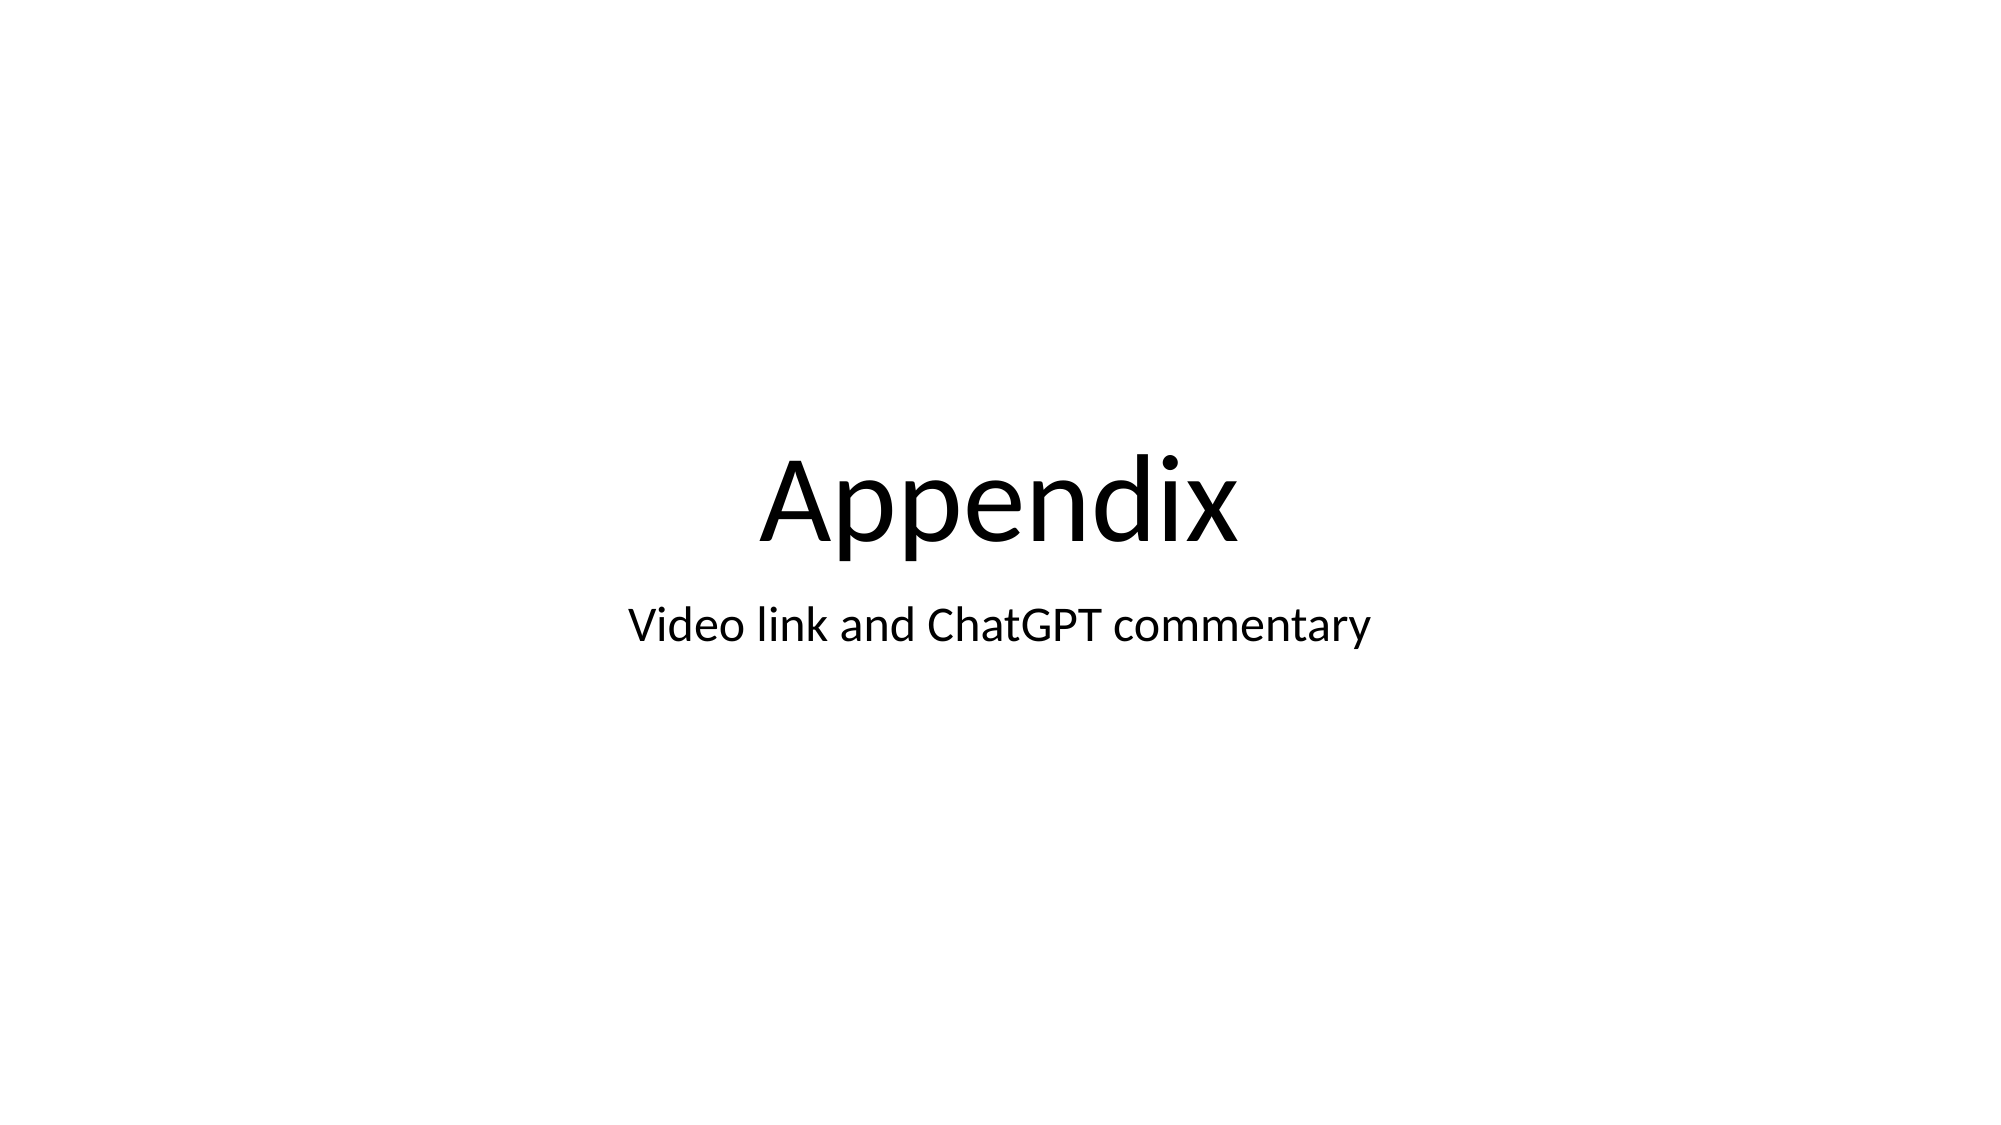

# Appendix
Video link and ChatGPT commentary